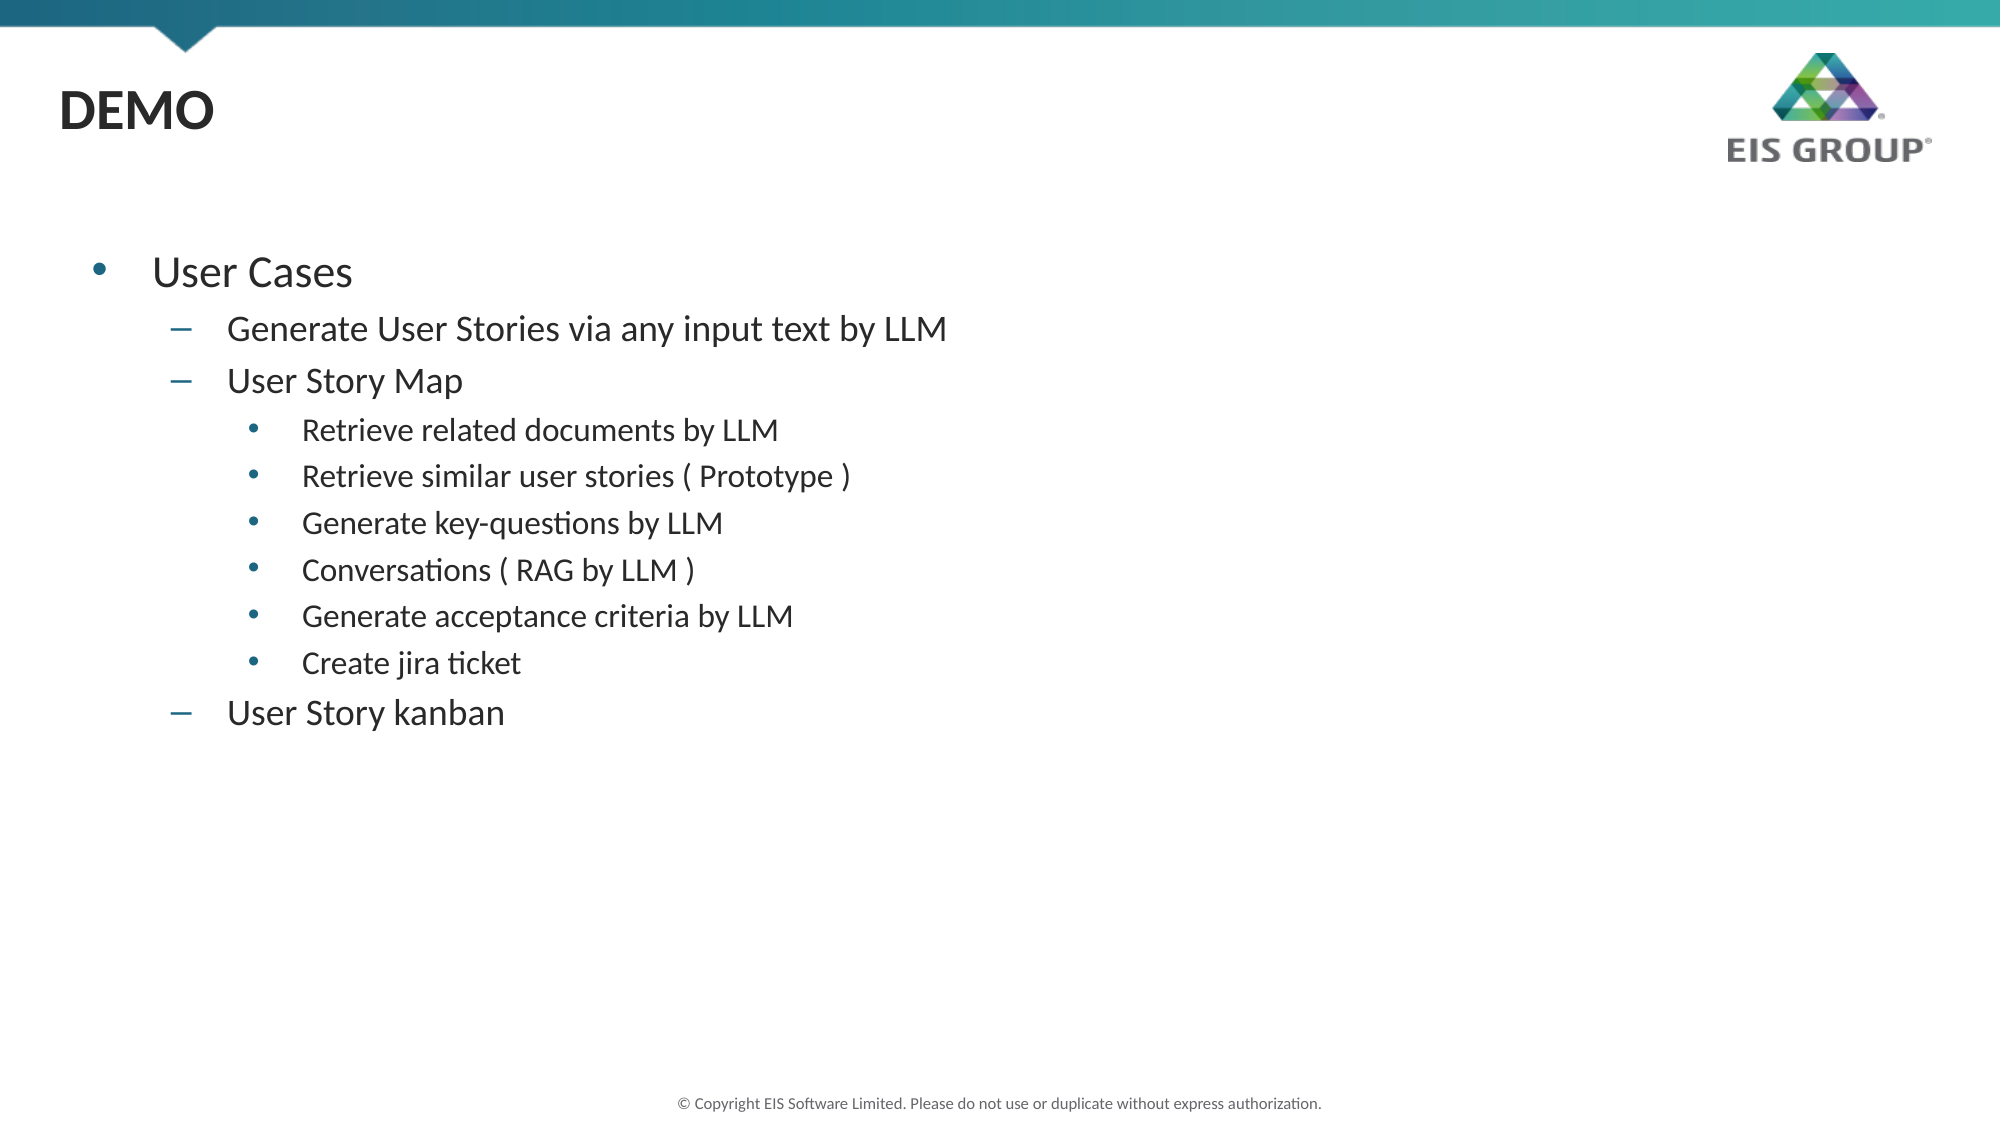

# DEMO
User Cases
Generate User Stories via any input text by LLM
User Story Map
Retrieve related documents by LLM
Retrieve similar user stories ( Prototype )
Generate key-questions by LLM
Conversations ( RAG by LLM )
Generate acceptance criteria by LLM
Create jira ticket
User Story kanban